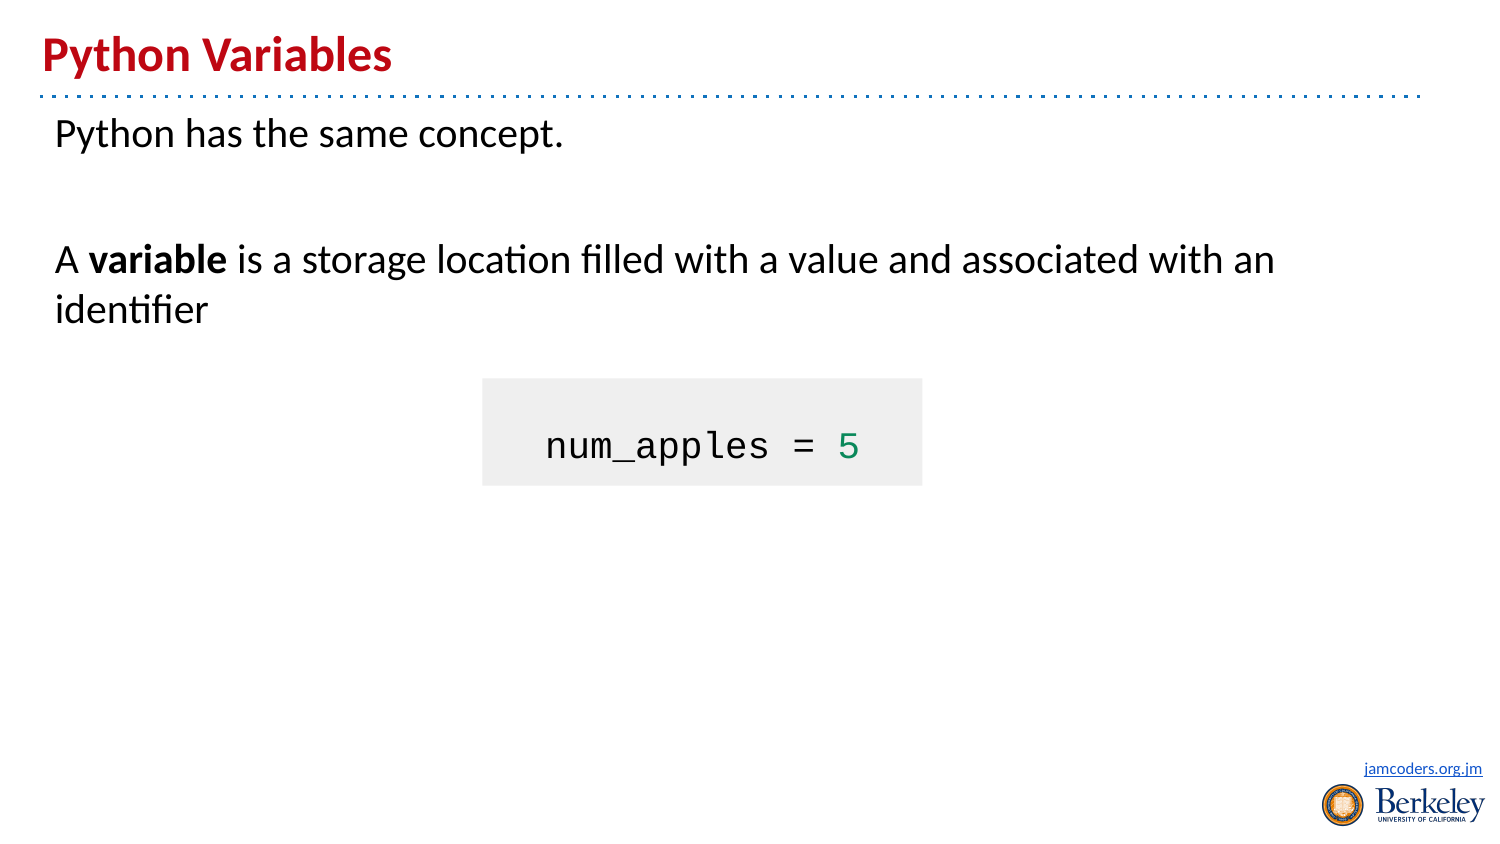

# Python Variables
Python has the same concept.

A variable is a storage location filled with a value and associated with an identifier

num_apples = 5